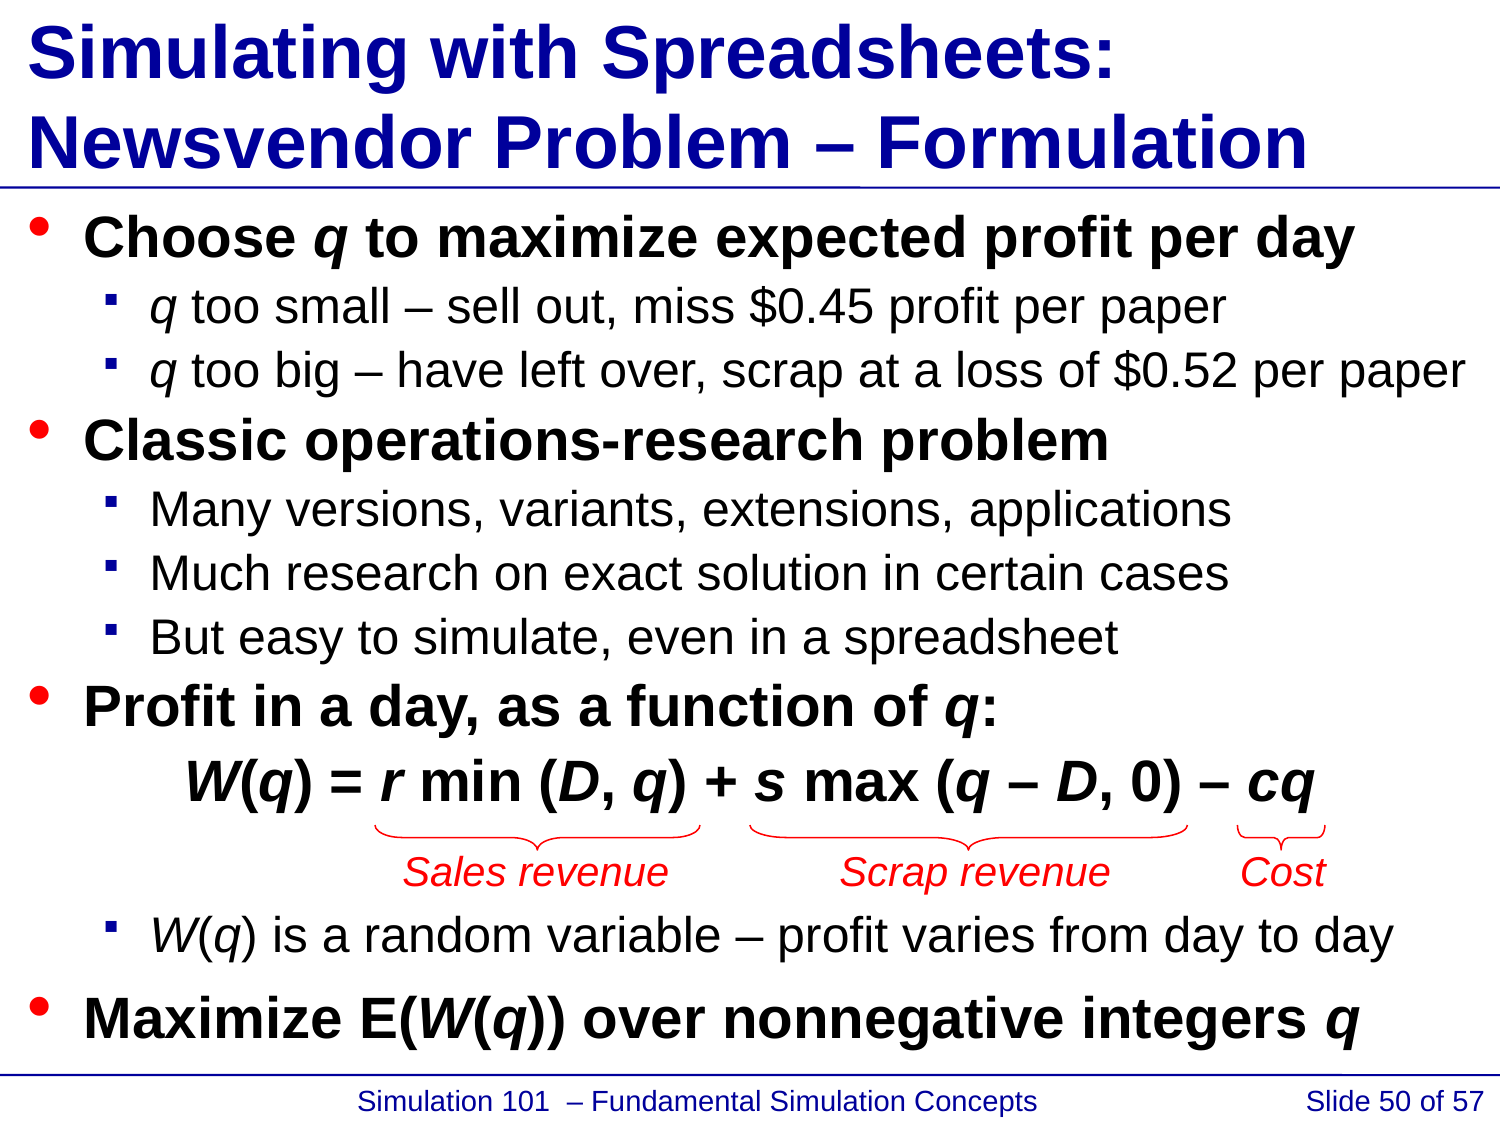

# Simulating with Spreadsheets: Newsvendor Problem – Formulation
Choose q to maximize expected profit per day
q too small – sell out, miss $0.45 profit per paper
q too big – have left over, scrap at a loss of $0.52 per paper
Classic operations-research problem
Many versions, variants, extensions, applications
Much research on exact solution in certain cases
But easy to simulate, even in a spreadsheet
Profit in a day, as a function of q:
W(q) = r min (D, q) + s max (q – D, 0) – cq

W(q) is a random variable – profit varies from day to day
Maximize E(W(q)) over nonnegative integers q

Sales revenue
Scrap revenue
Cost

 Simulation 101  – Fundamental Simulation Concepts
Slide 50 of 57